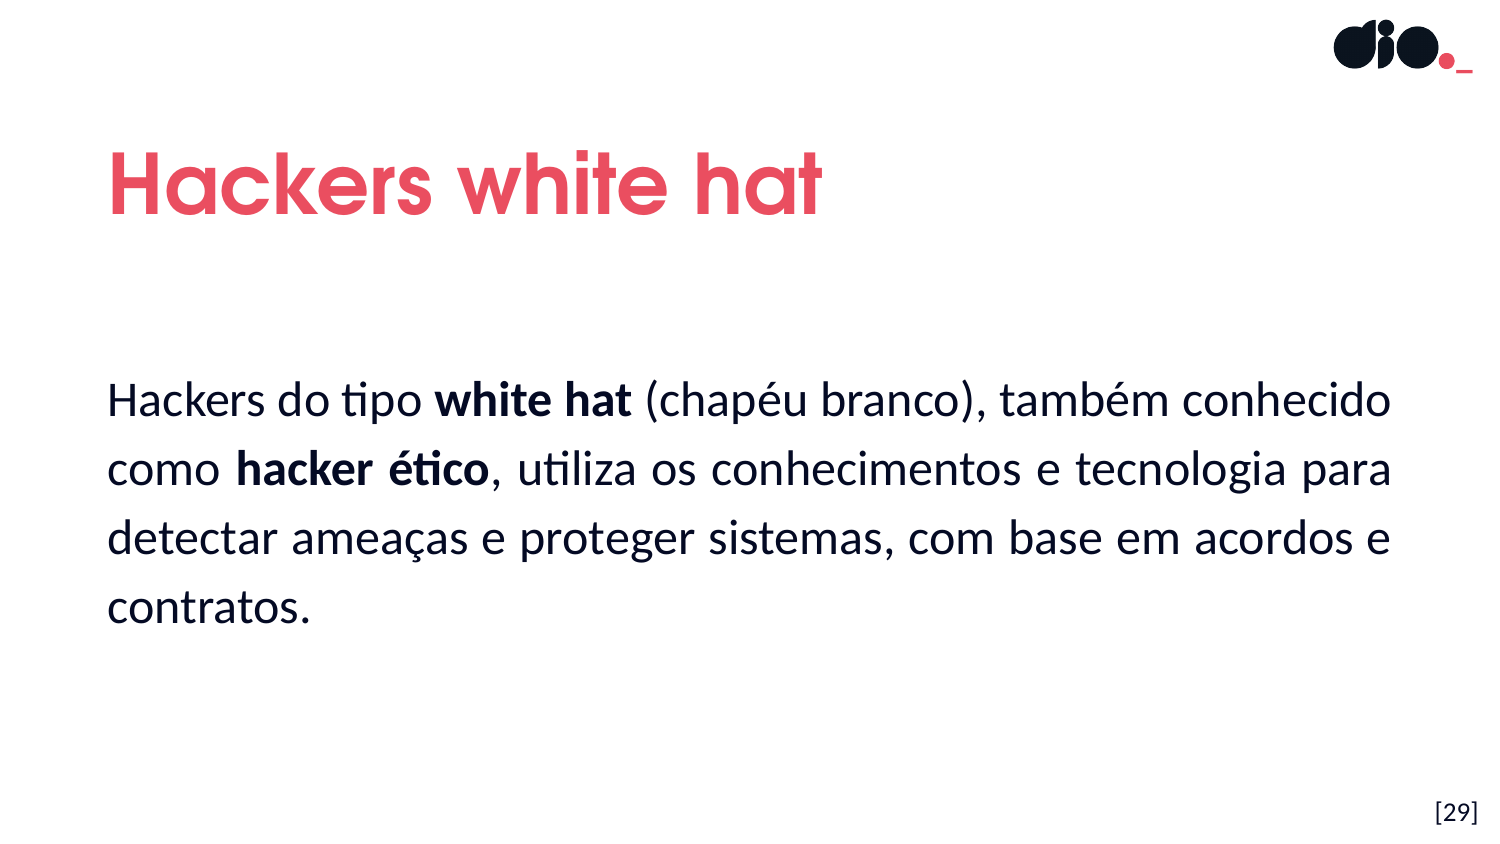

Hackers white hat
Hackers do tipo white hat (chapéu branco), também conhecido como hacker ético, utiliza os conhecimentos e tecnologia para detectar ameaças e proteger sistemas, com base em acordos e contratos.
[29]